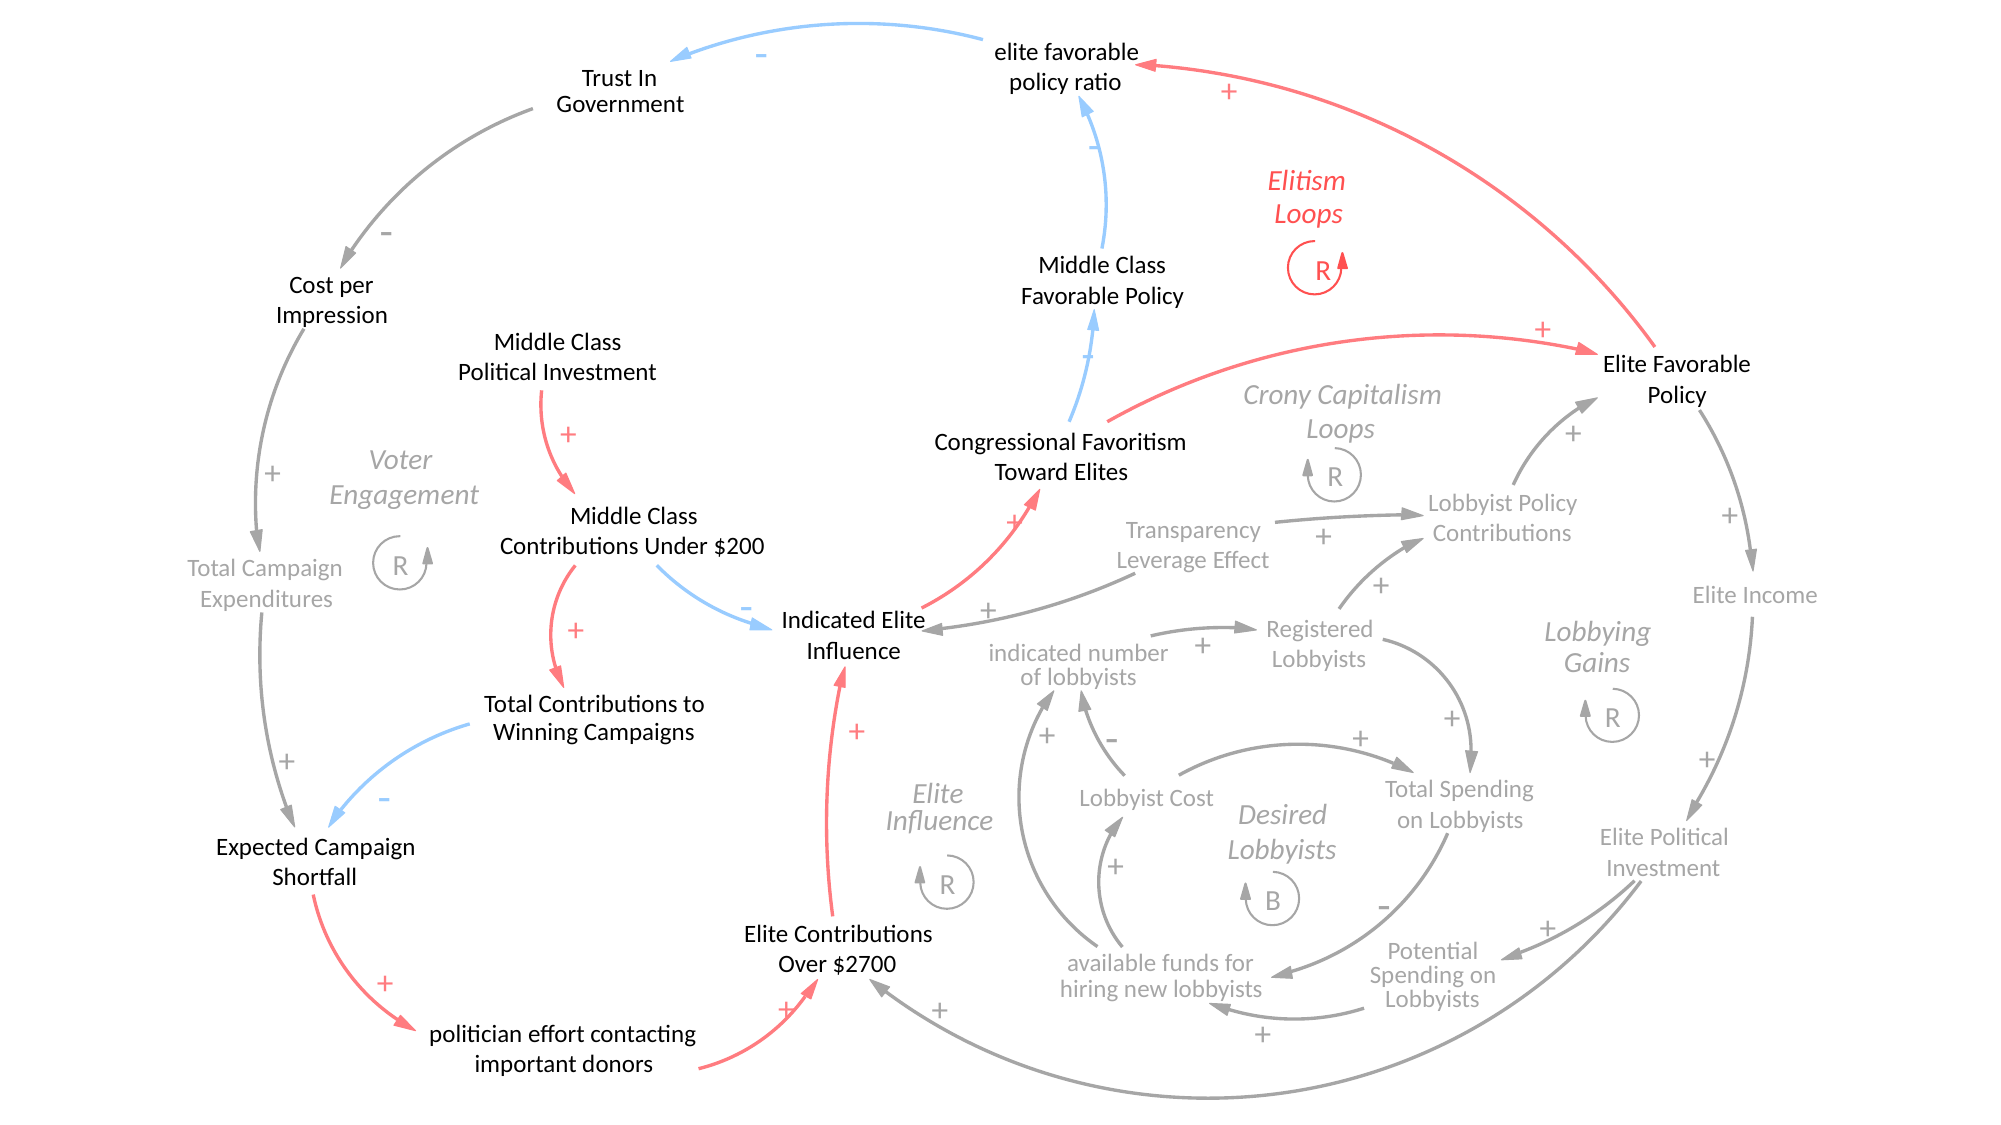

-
elite favorable

Trust In

policy ratio
+
Government

-
Elitism
Loops
-

Middle Class
R

Cost per
Favorable Policy

Impression
+

Middle Class
-

Elite Favorable
Political Investment

Crony Capitalism
Policy

Loops

+
+
Congressional Favoritism
Voter

+
Toward Elites
R

Engagement
Lobbyist Policy

+
Middle Class
+

Transparency
+

Contributions

Contributions Under $200

Leverage Effect
R

Total Campaign

+

-
Elite Income
Expenditures
+

Indicated Elite
+

Registered
Lobbying

+

Influence
indicated number

Lobbyists
Gains

of lobbyists

Total Contributions to

+
R

+
-
+
Winning Campaigns
+

+
+

-
Total Spending
Elite
Lobbyist Cost

Desired

Influence
on Lobbyists

Elite Political
Expected Campaign
Lobbyists

+
Investment

Shortfall
R

-
B

+
Elite Contributions
Potential
available funds for
Over $2700

Spending on
+

hiring new lobbyists

Lobbyists
+
+

+

politician effort contacting
important donors